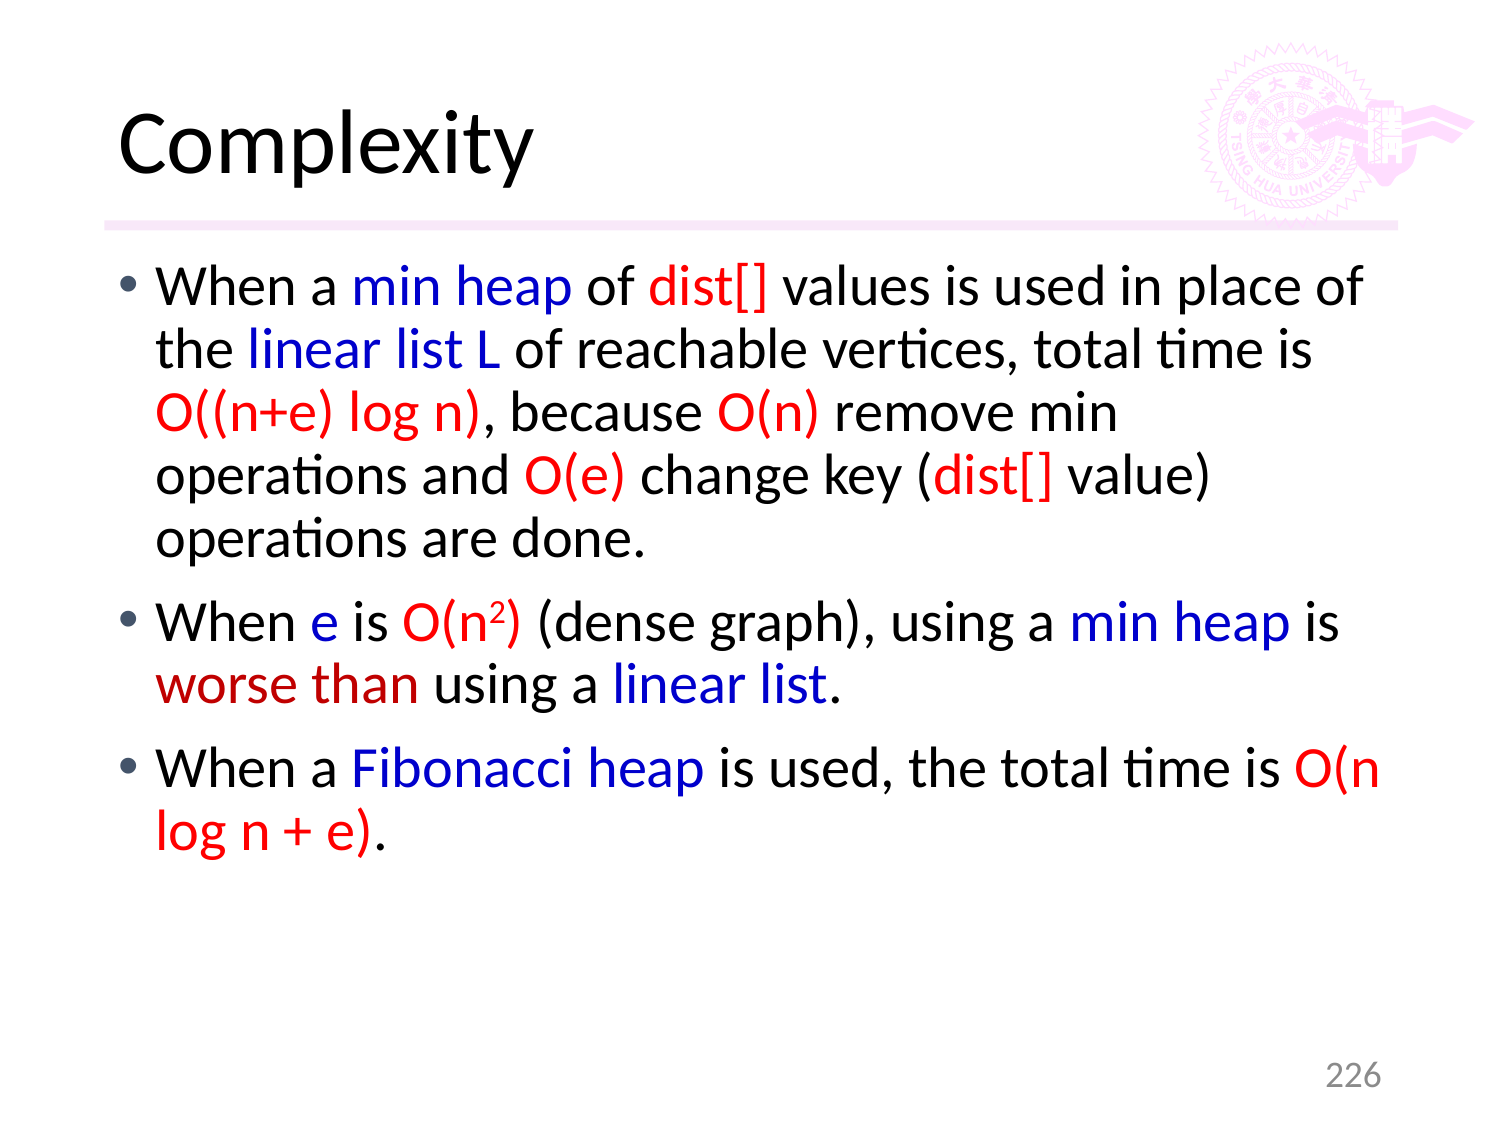

# Complexity
When a min heap of dist[] values is used in place of the linear list L of reachable vertices, total time is O((n+e) log n), because O(n) remove min operations and O(e) change key (dist[] value) operations are done.
When e is O(n2) (dense graph), using a min heap is worse than using a linear list.
When a Fibonacci heap is used, the total time is O(n log n + e).
226